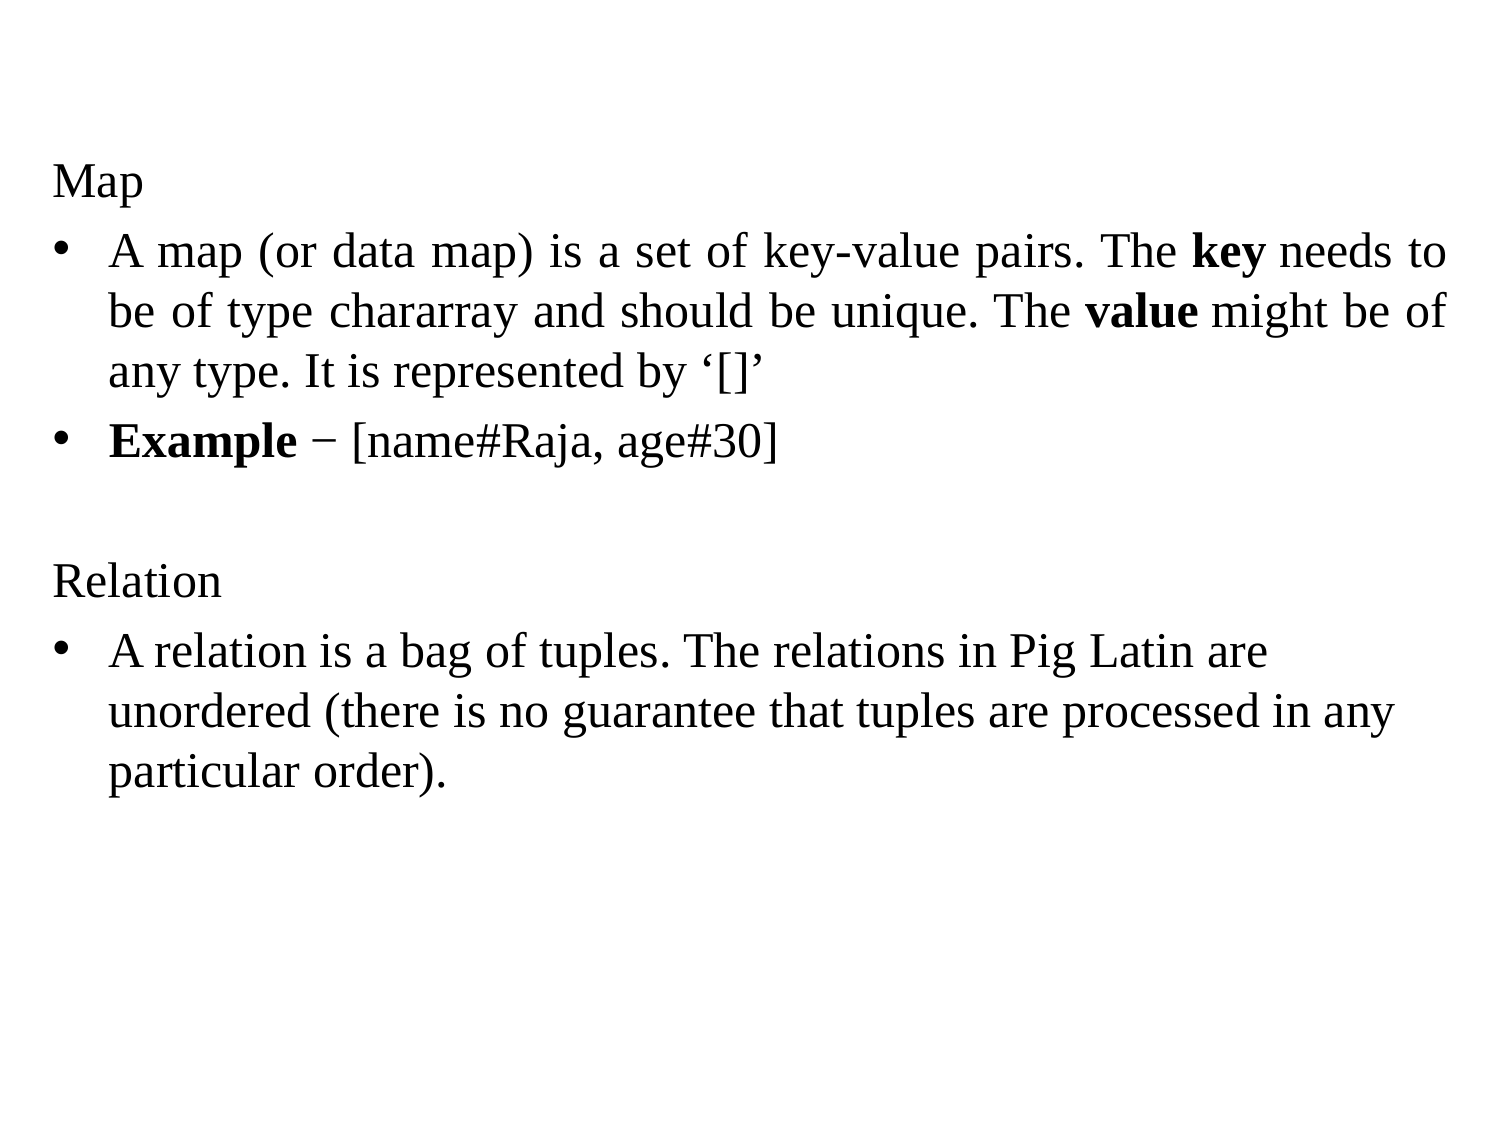

Map
A map (or data map) is a set of key-value pairs. The key needs to be of type chararray and should be unique. The value might be of any type. It is represented by ‘[]’
Example − [name#Raja, age#30]

Relation
A relation is a bag of tuples. The relations in Pig Latin are unordered (there is no guarantee that tuples are processed in any particular order).